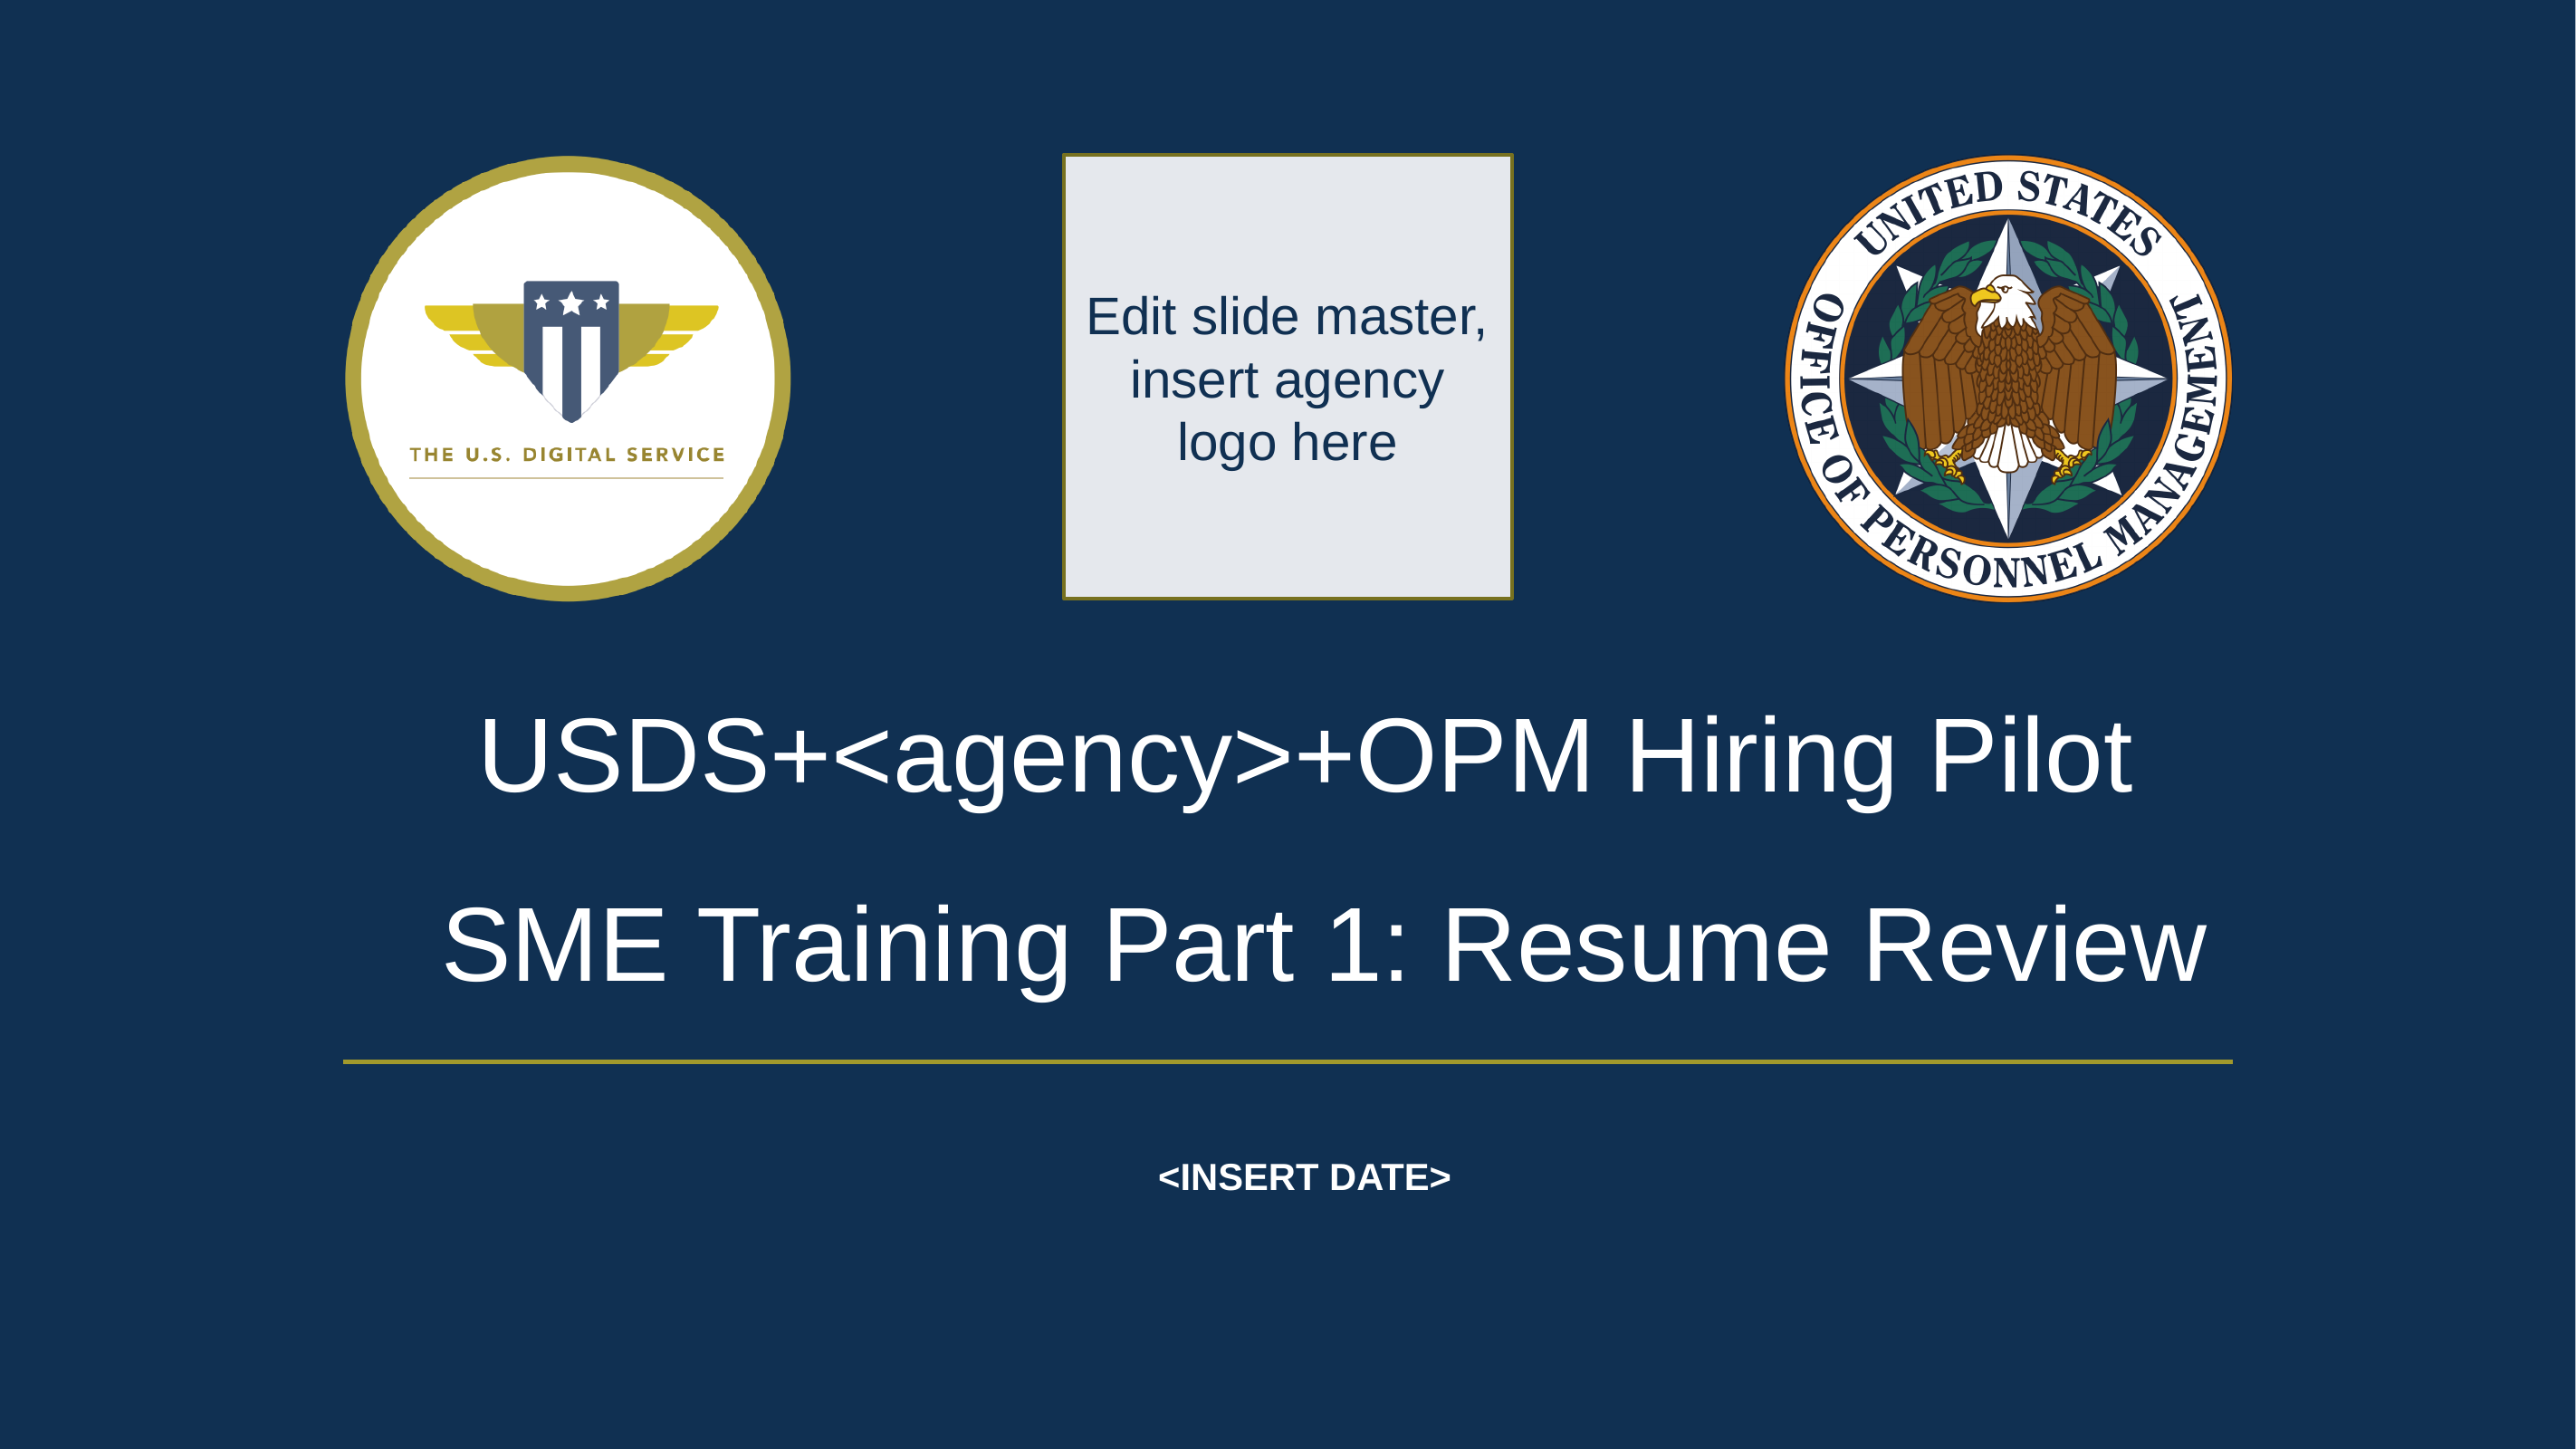

USDS+<agency>+OPM Hiring Pilot
SME Training Part 1: Resume Review
<insert date>